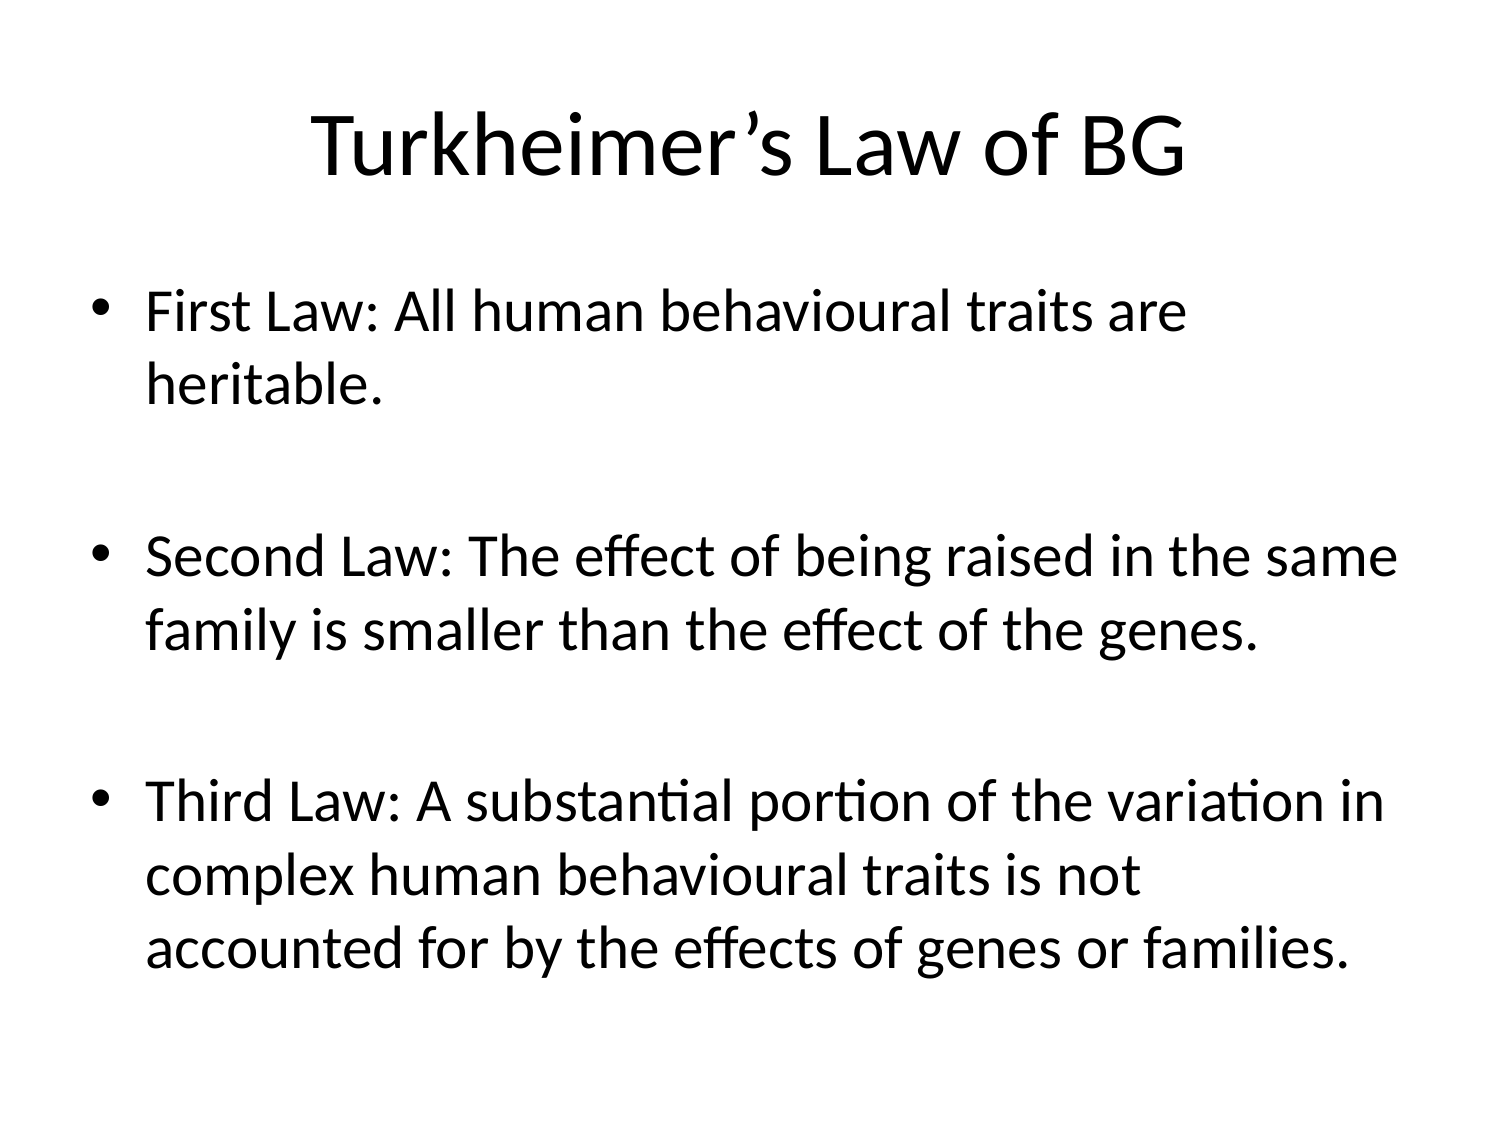

# Turkheimer’s Law of BG
First Law: All human behavioural traits are heritable.

Second Law: The effect of being raised in the same family is smaller than the effect of the genes.

Third Law: A substantial portion of the variation in complex human behavioural traits is not accounted for by the effects of genes or families.